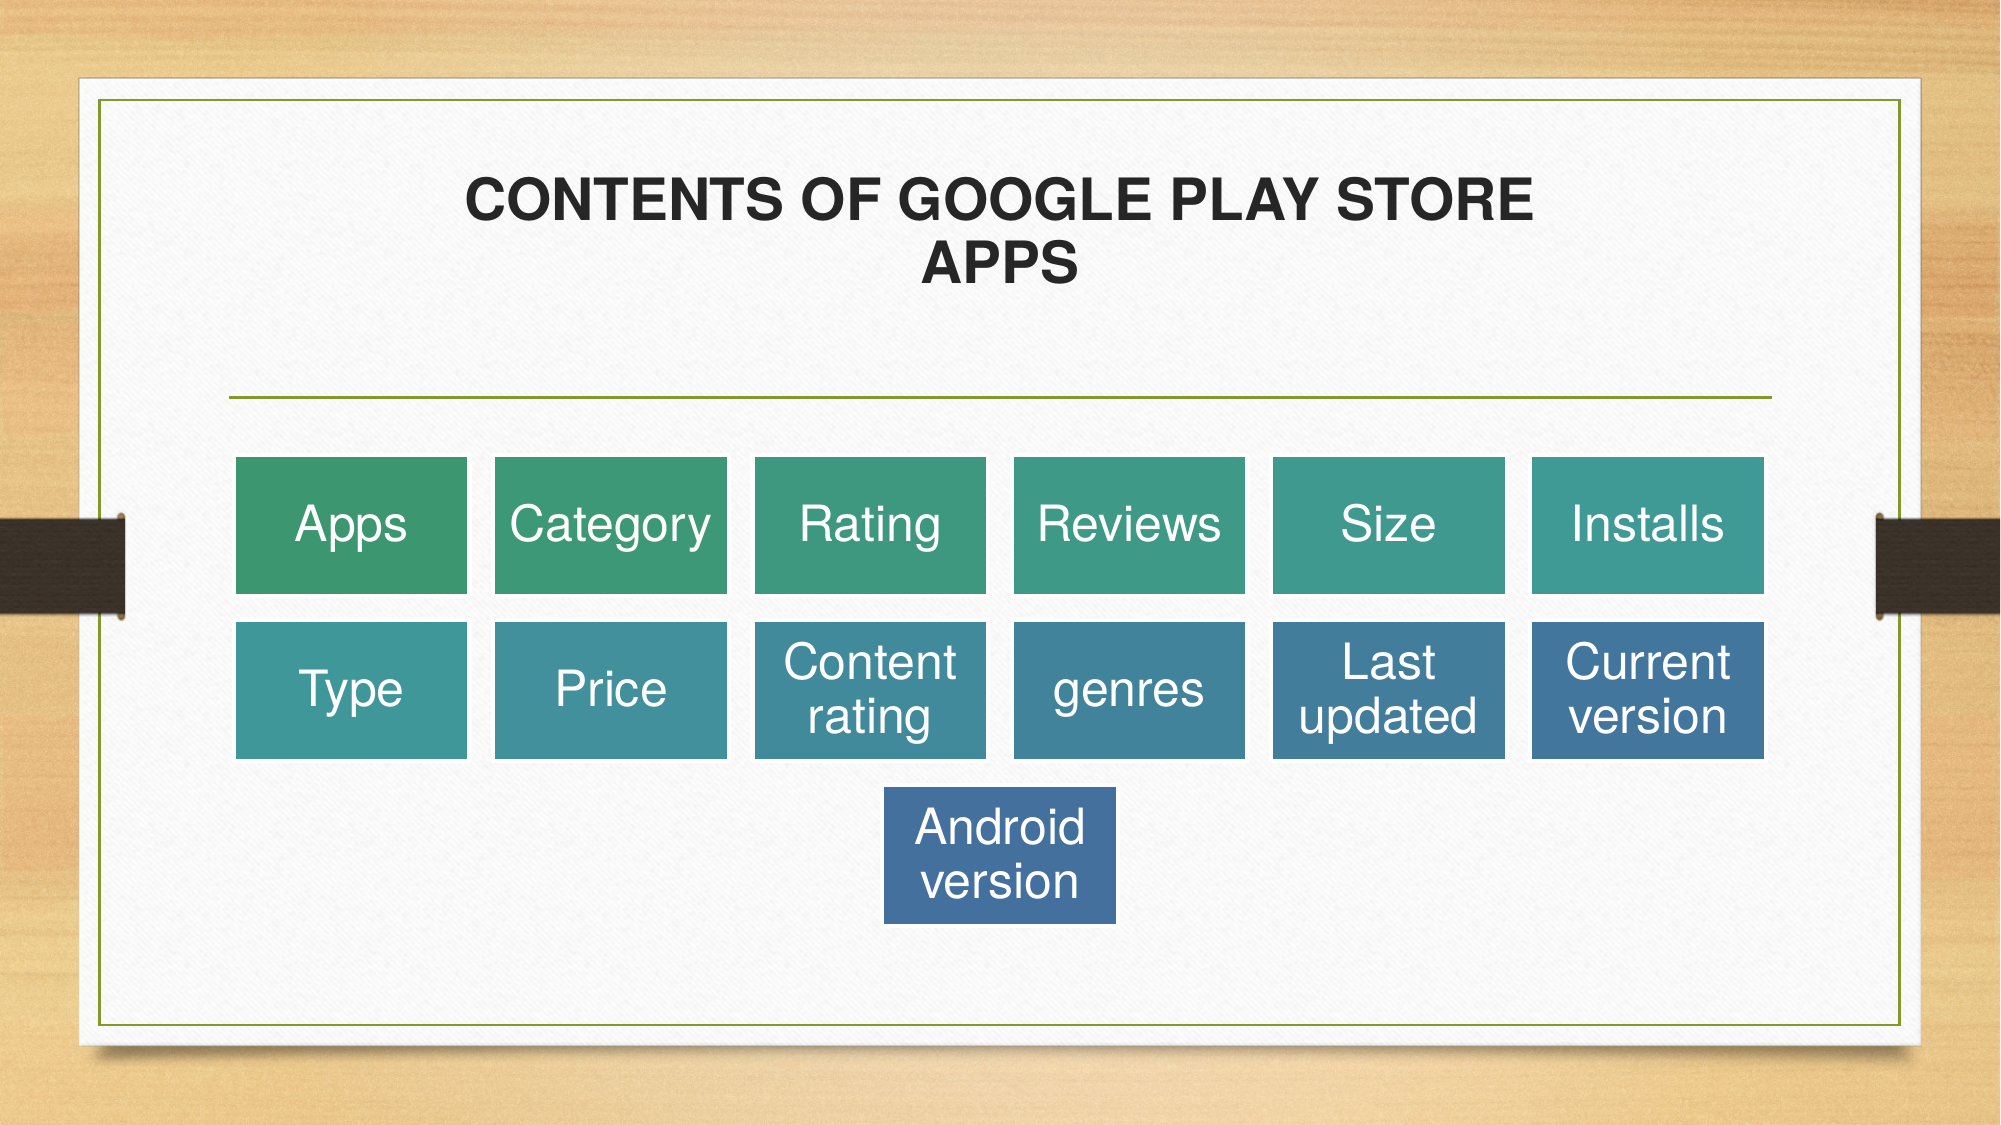

# CONTENTS OF GOOGLE PLAY STORE APPS
Apps
Category
Rating
Reviews
Size
Installs
Type
Price
Content rating
genres
Last updated
Current version
Android version